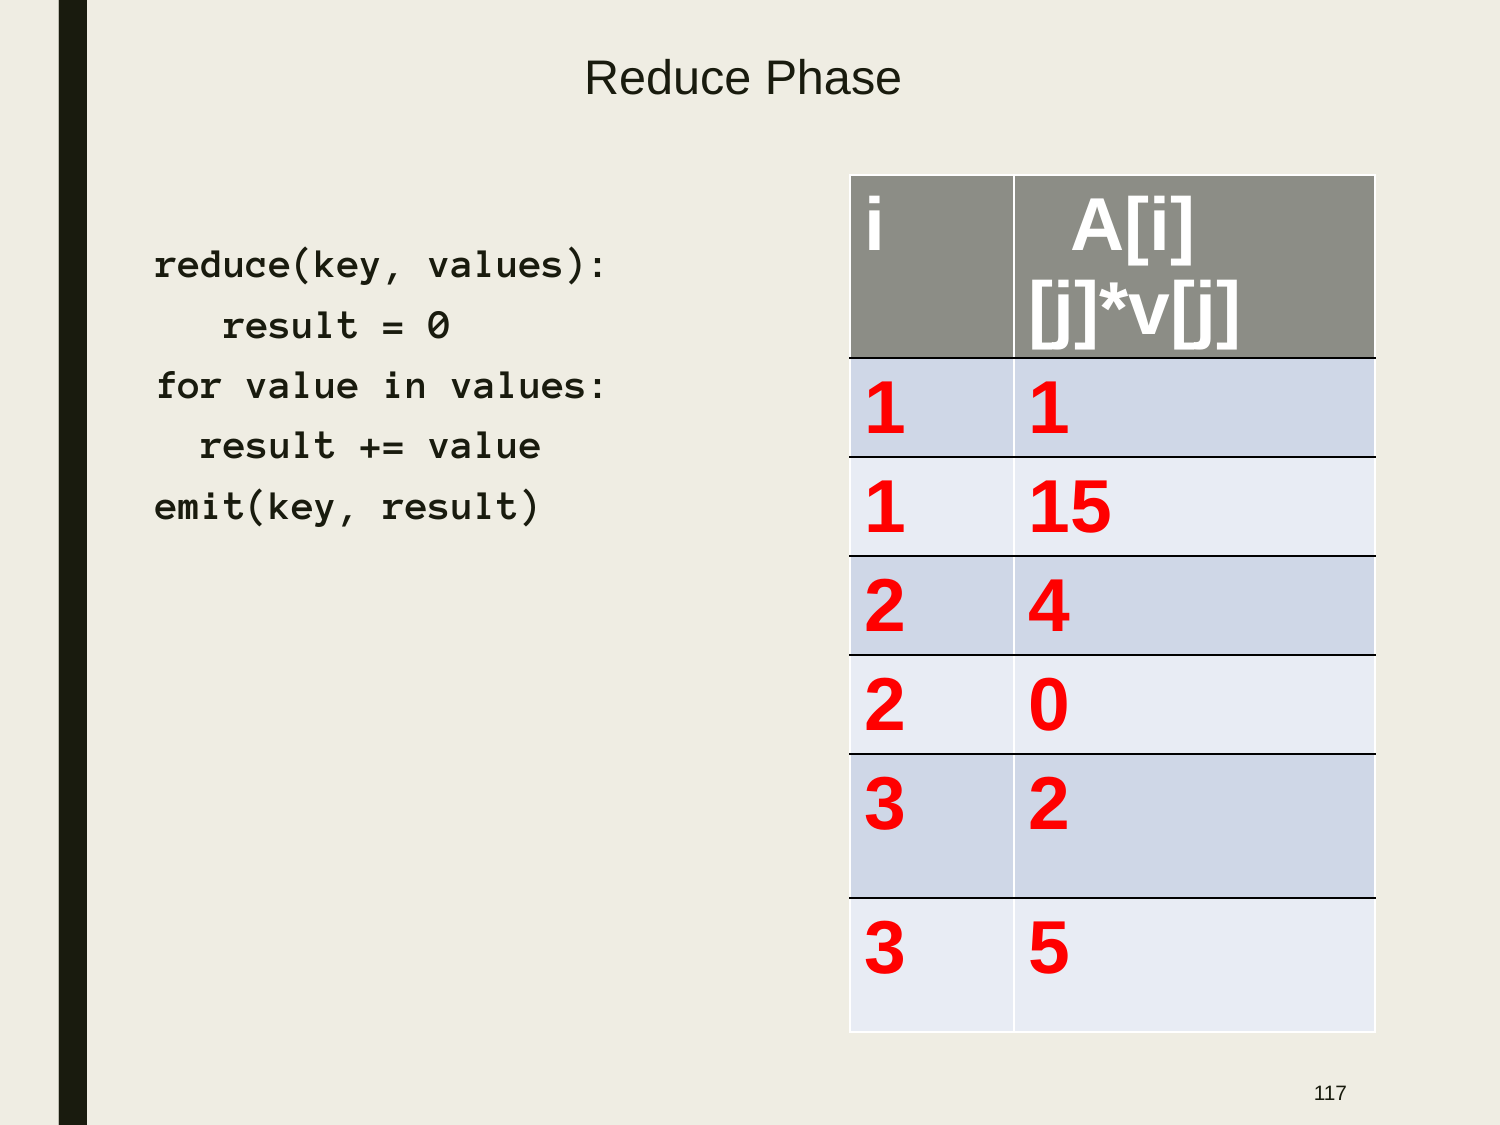

# Reduce Phase
| i | A[i][j]\*v[j] |
| --- | --- |
| 1 | 1 |
| 1 | 15 |
| 2 | 4 |
| 2 | 0 |
| 3 | 2 |
| 3 | 5 |
reduce(key, values):
   result = 0
for value in values:
  result += value
emit(key, result)

117